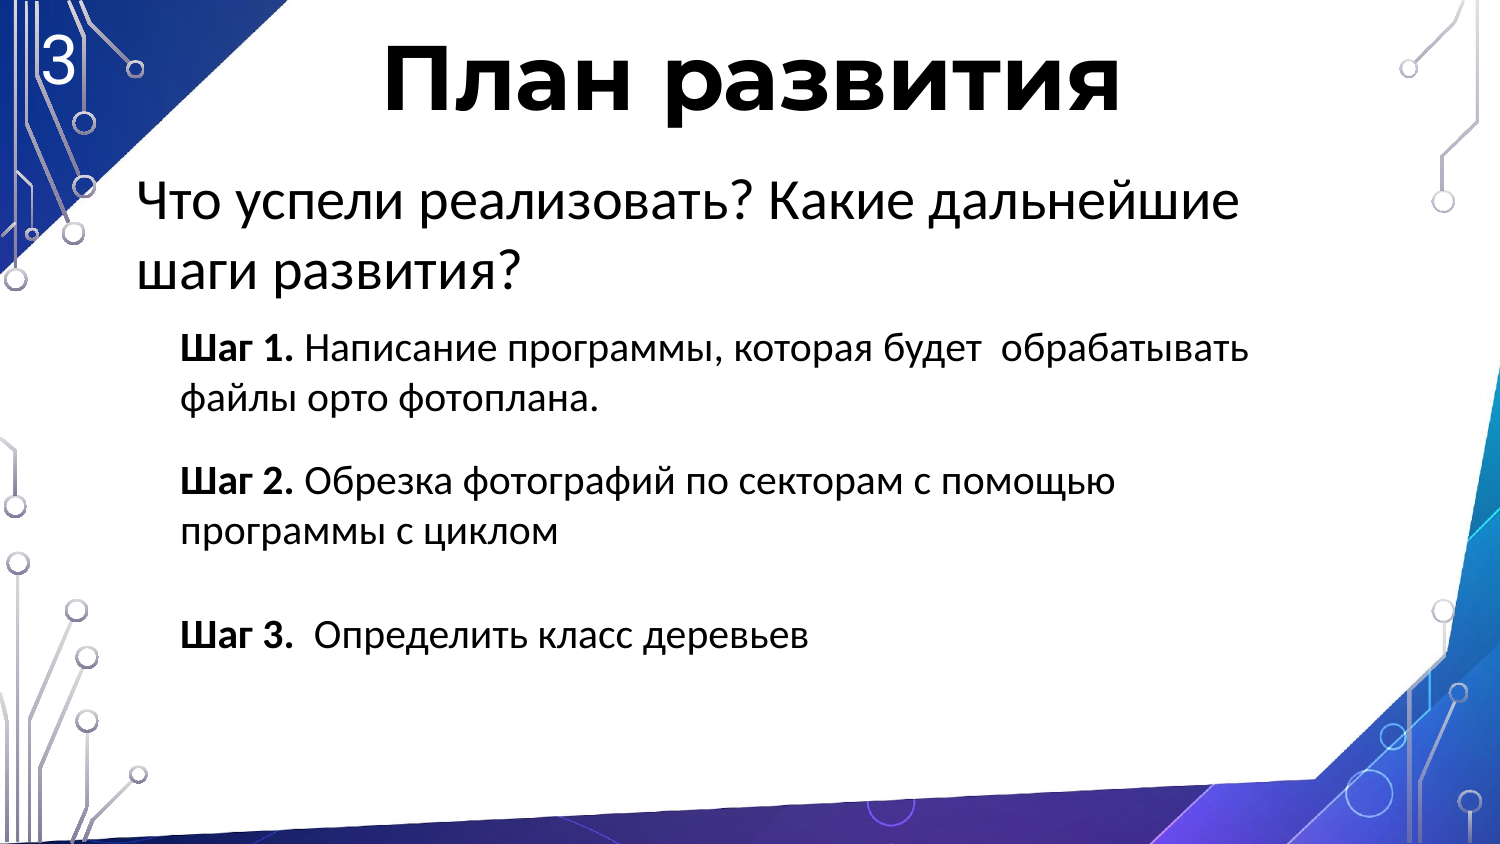

План развития
3
Что успели реализовать? Какие дальнейшие шаги развития?

Шаг 1. Написание программы, которая будет  обрабатывать файлы орто фотоплана.
Шаг 2. Обрезка фотографий по секторам с помощью программы с циклом
Шаг 3.  Определить класс деревьев